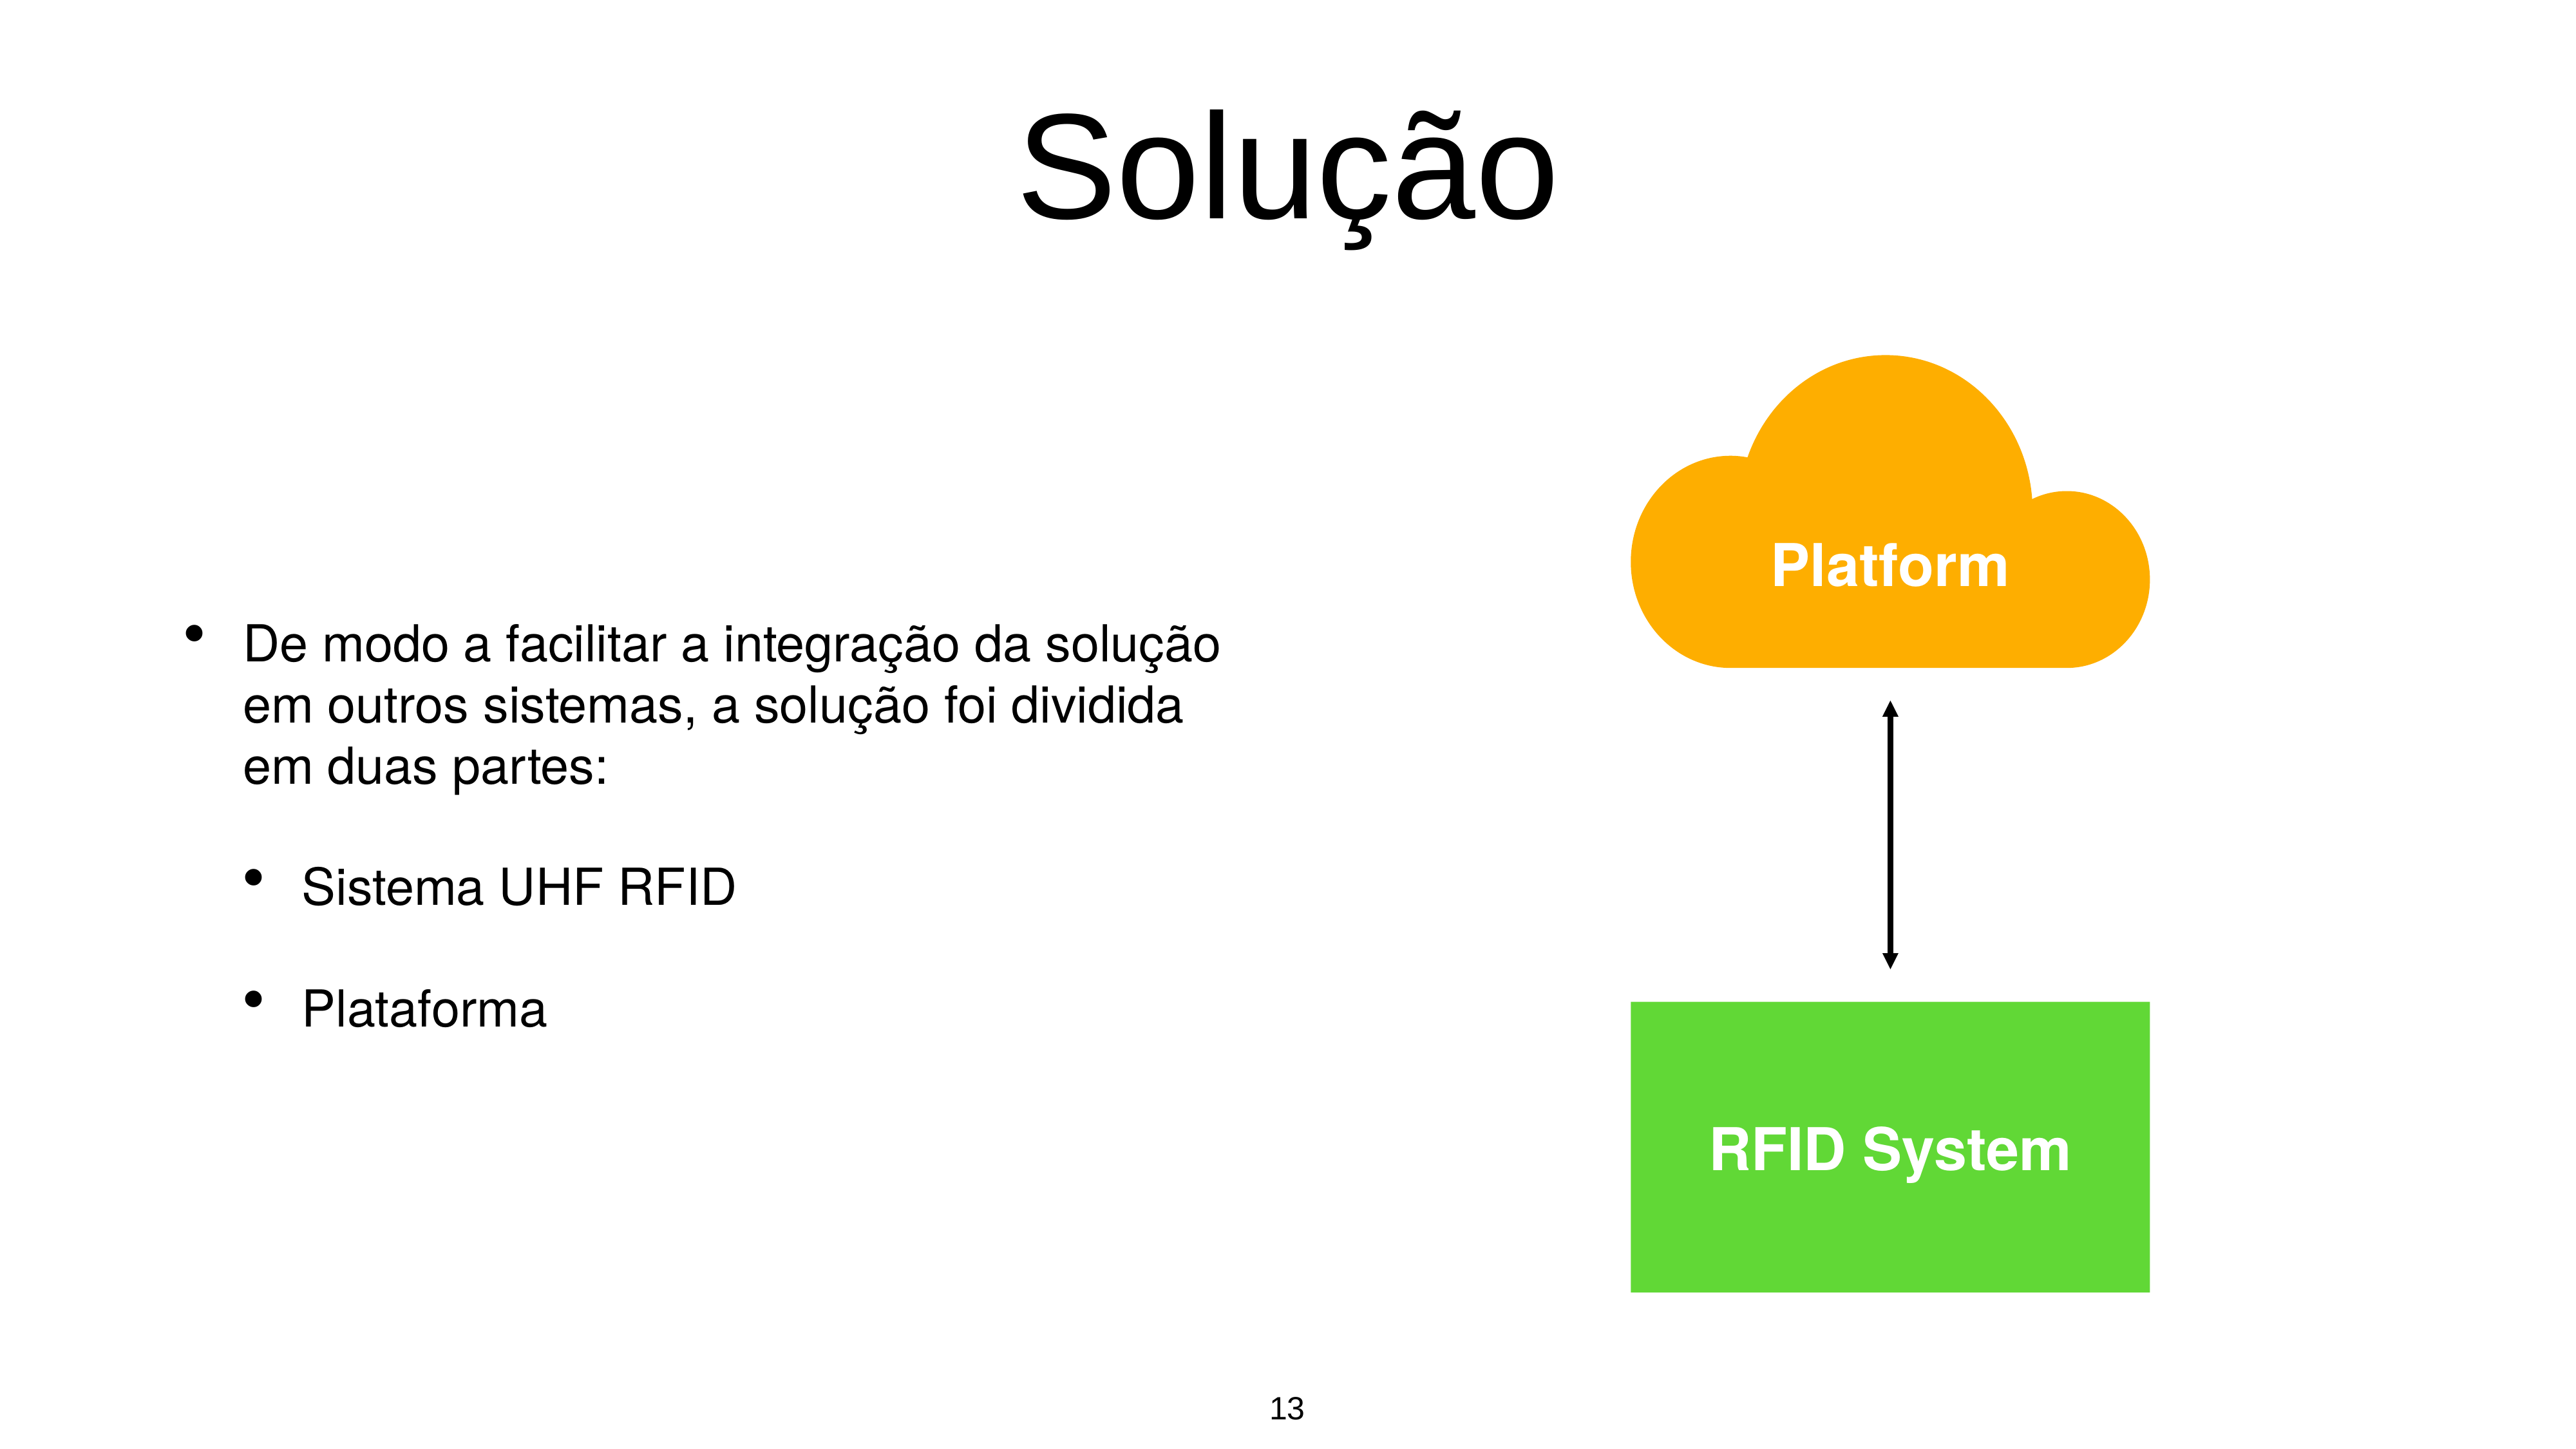

13
# Solução
De modo a facilitar a integração da solução em outros sistemas, a solução foi dividida em duas partes:
Sistema UHF RFID
Plataforma

Platform

RFID System